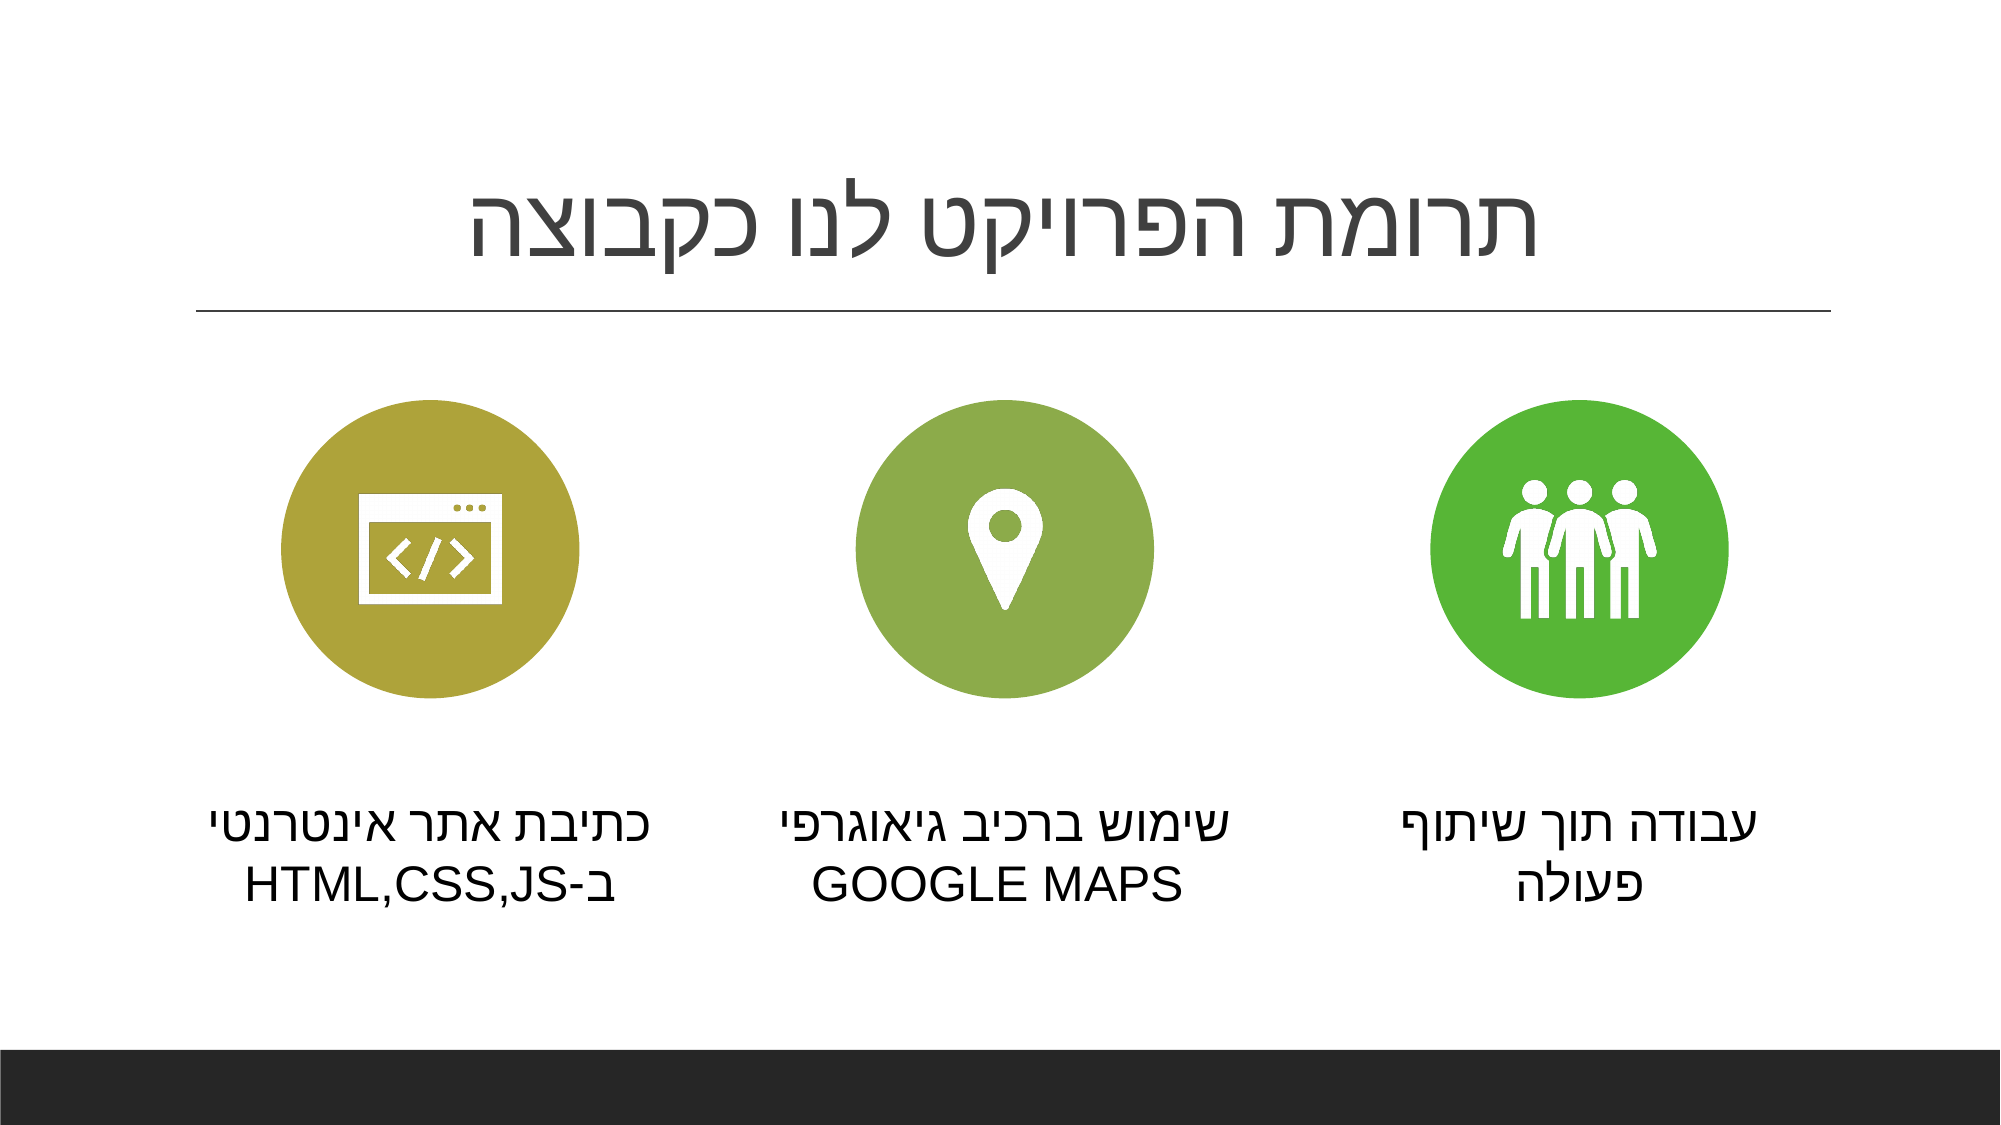

# תרומת הפרויקט לנו כקבוצה
כתיבת אתר אינטרנטי ב-html,css,js
שימוש ברכיב גיאוגרפי google maps
עבודה תוך שיתוף פעולה